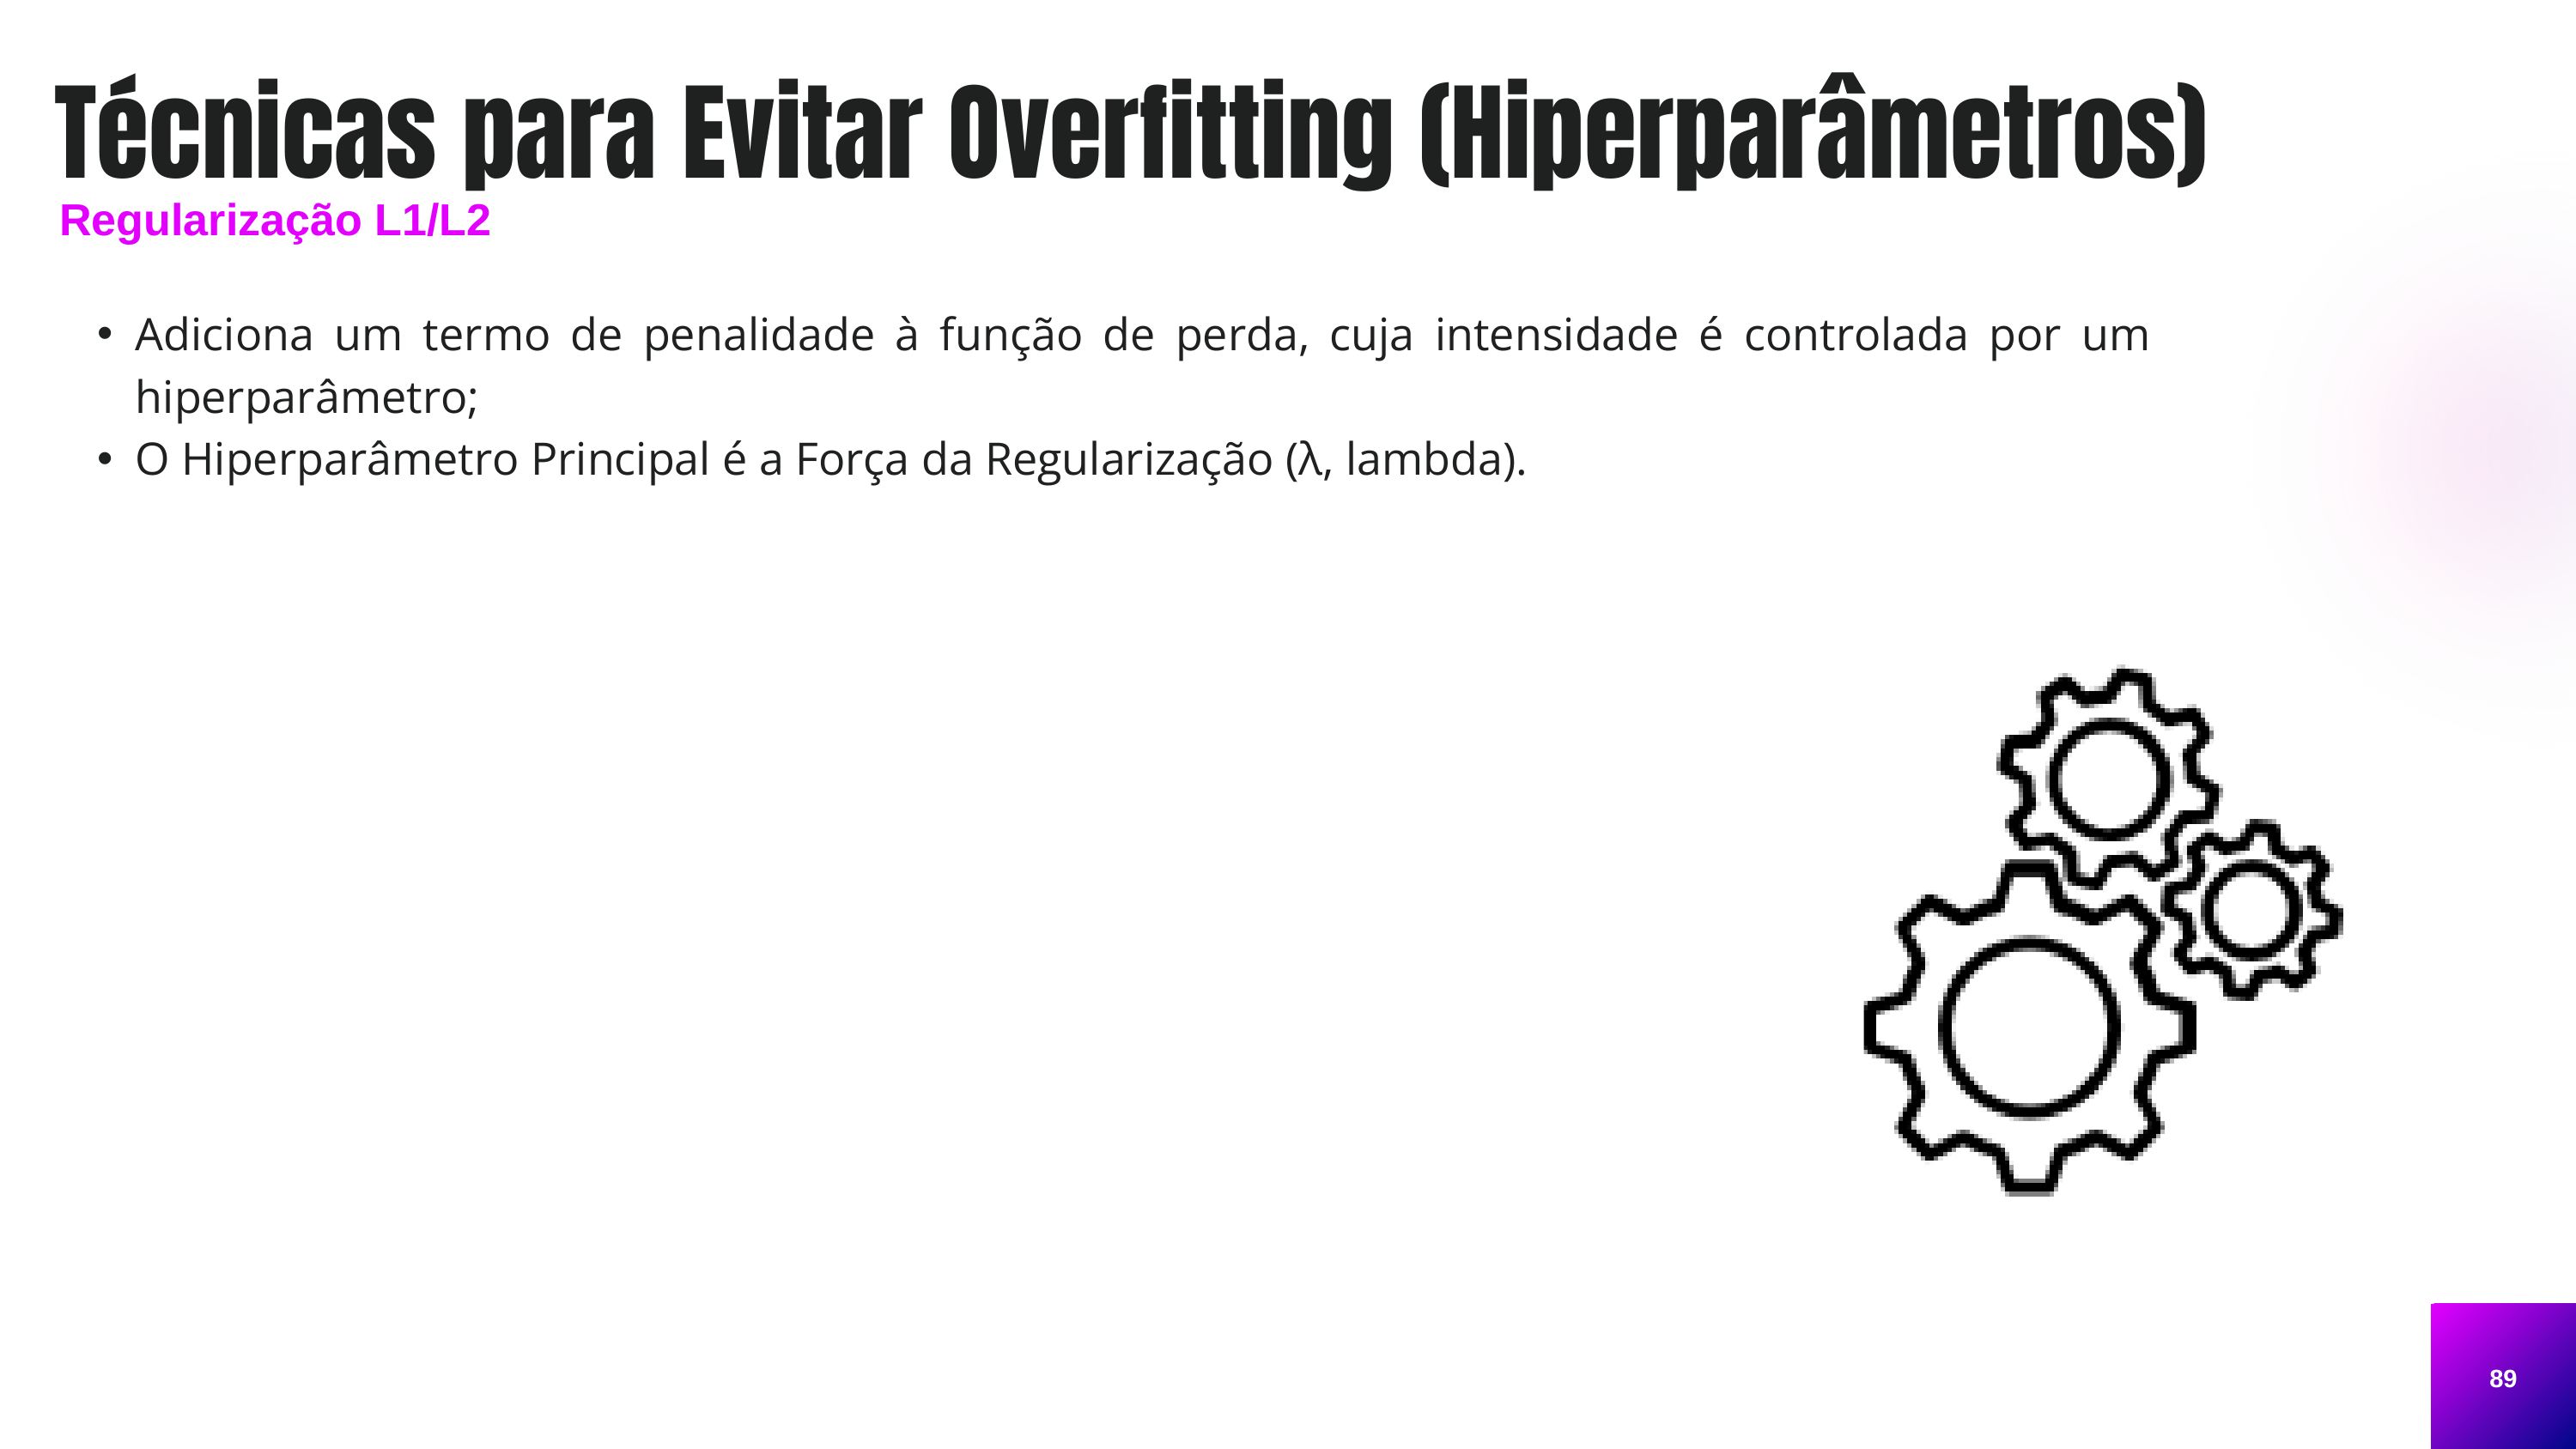

Técnicas para Evitar Overfitting (Hiperparâmetros)

Regularização L1/L2
Adiciona um termo de penalidade à função de perda, cuja intensidade é controlada por um hiperparâmetro;
O Hiperparâmetro Principal é a Força da Regularização (λ, lambda).

89